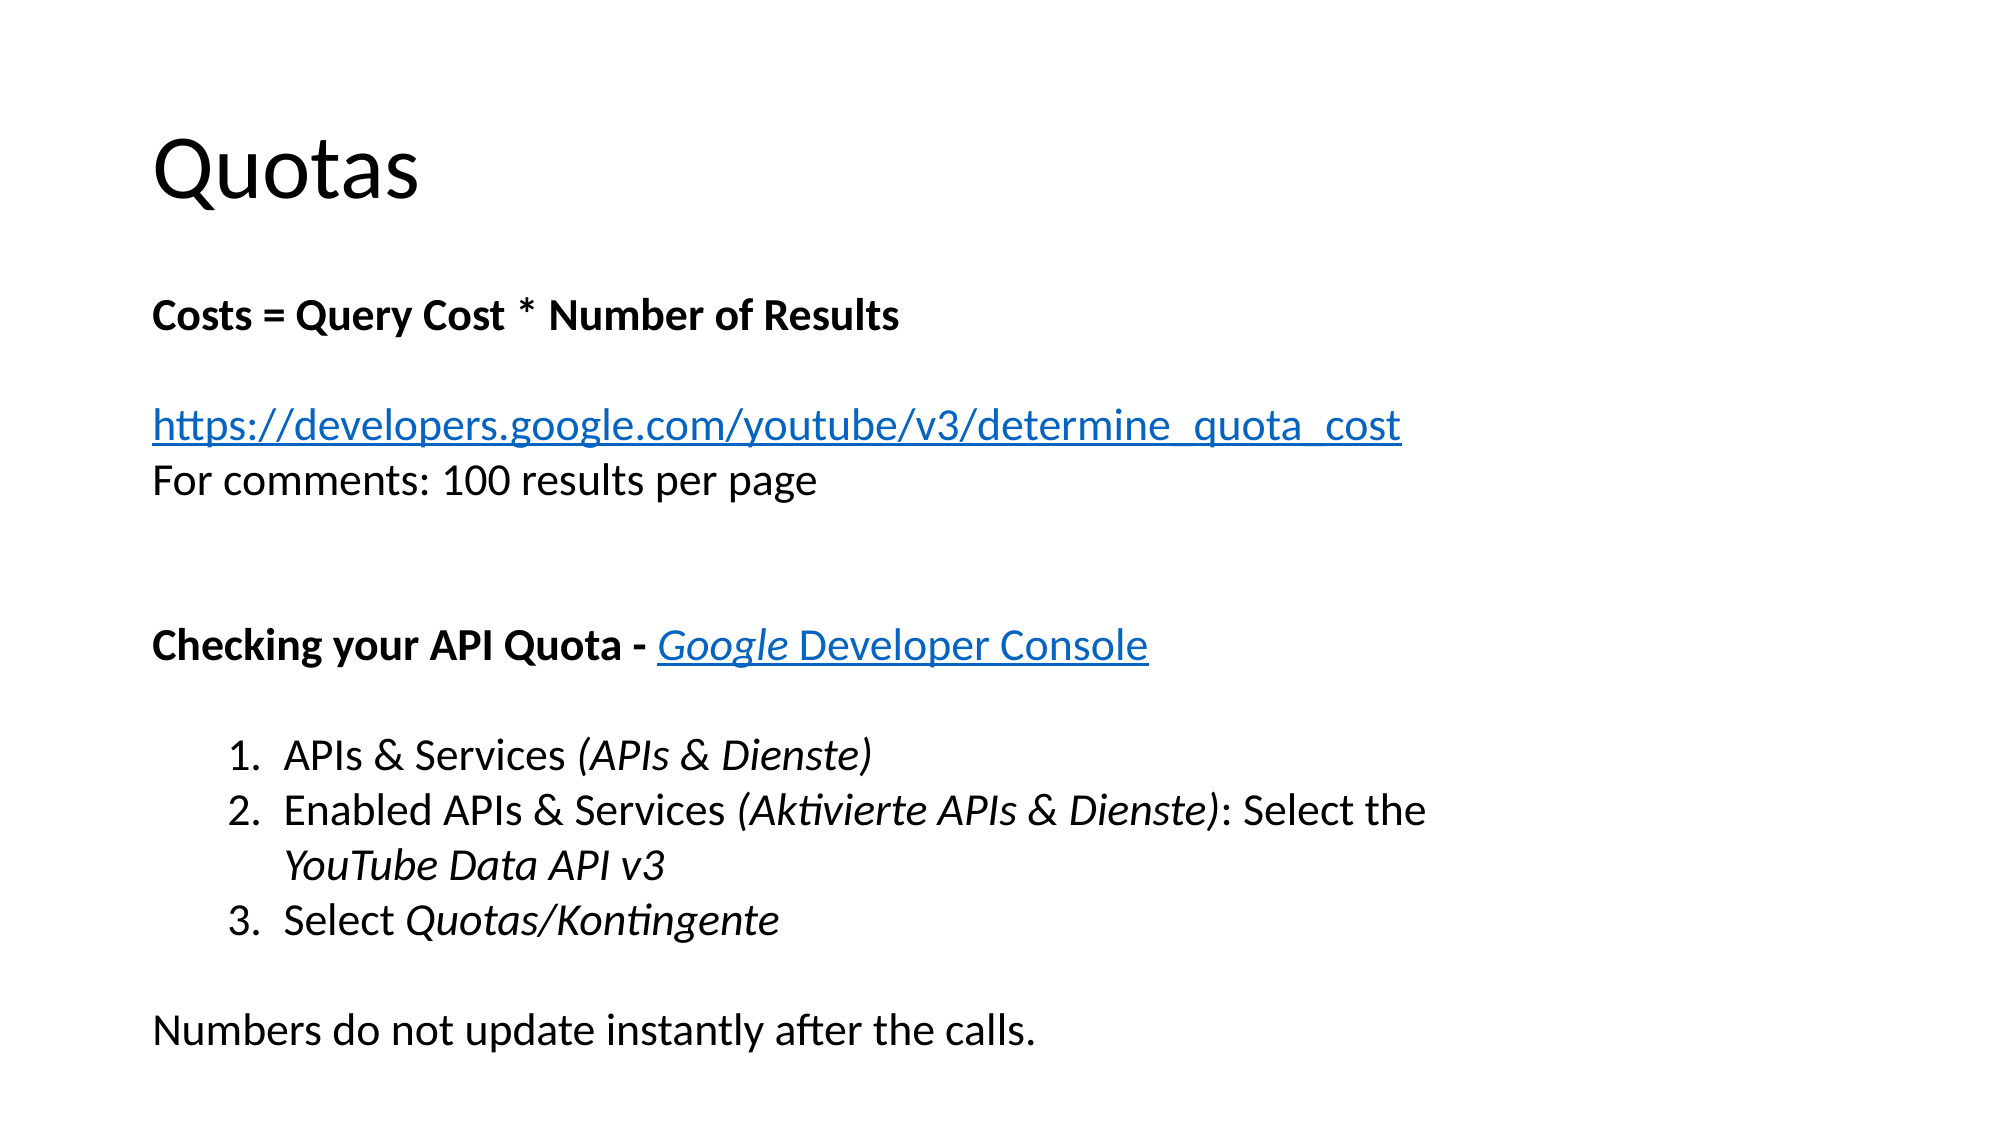

# Quotas
Costs = Query Cost * Number of Results

https://developers.google.com/youtube/v3/determine_quota_cost
For comments: 100 results per page

Checking your API Quota - Google Developer Console

APIs & Services (APIs & Dienste)
Enabled APIs & Services (Aktivierte APIs & Dienste): Select the YouTube Data API v3
Select Quotas/Kontingente

Numbers do not update instantly after the calls.